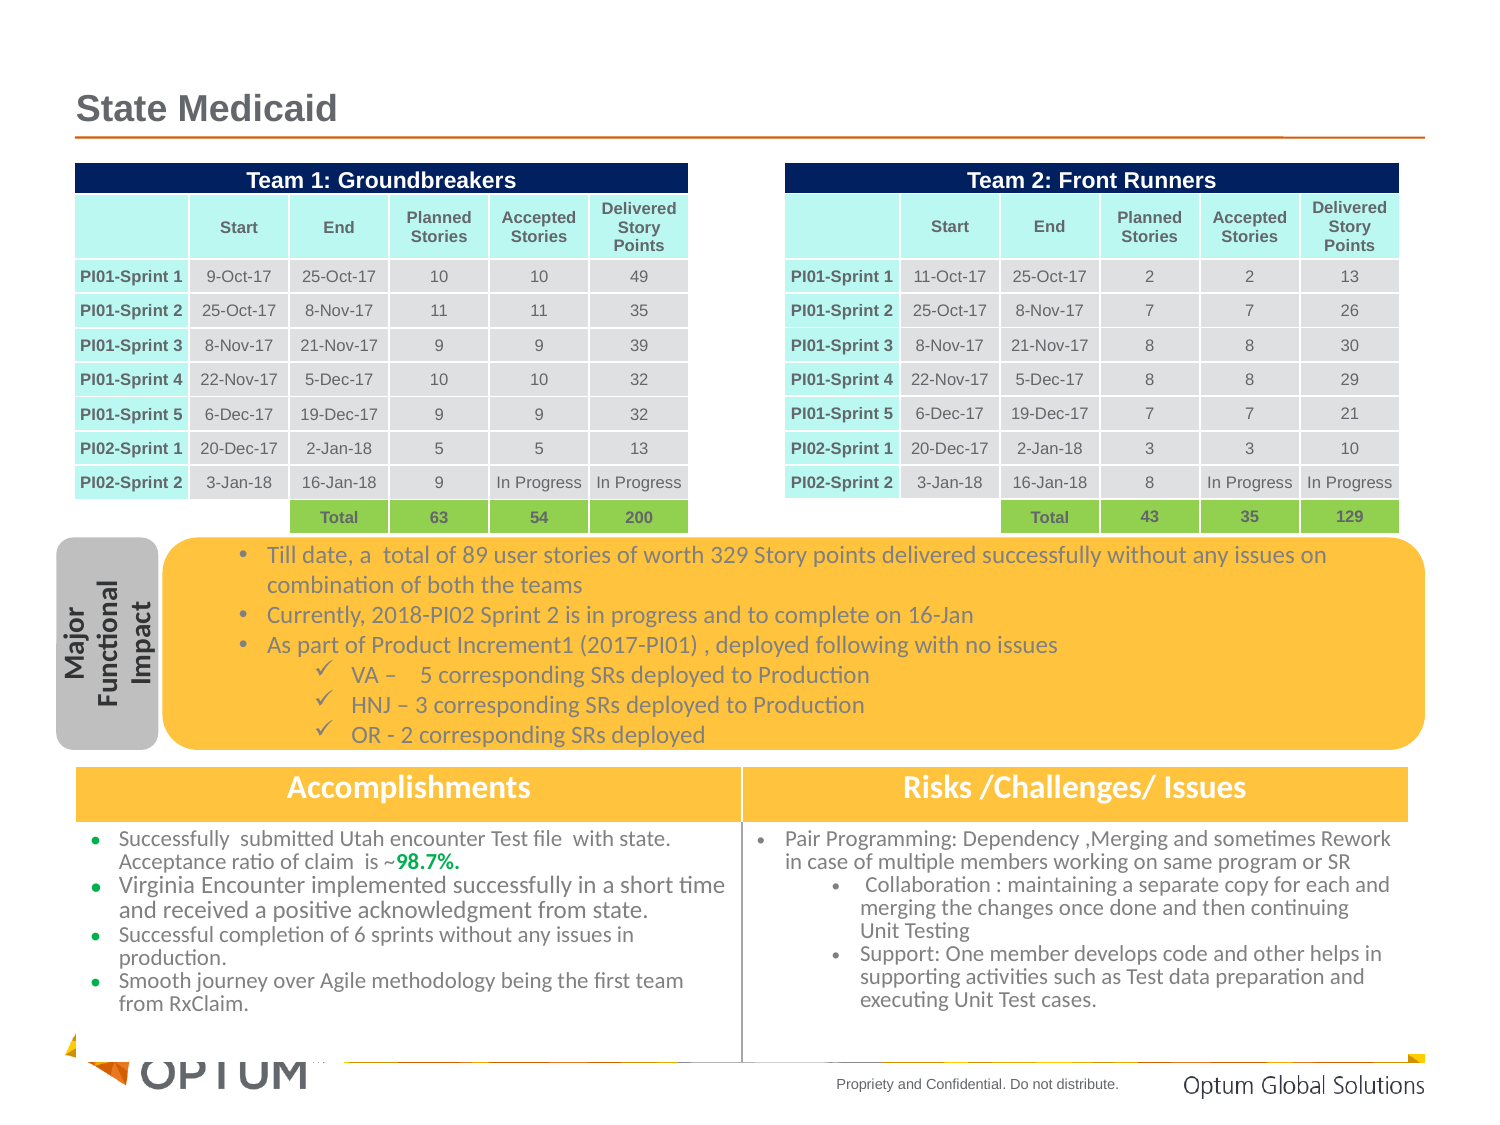

State Medicaid
| Team 2: Front Runners |  |  |  |  |  |
| --- | --- | --- | --- | --- | --- |
|  | Start | End | Planned Stories | Accepted Stories | Delivered Story Points |
| PI01-Sprint 1 | 11-Oct-17 | 25-Oct-17 | 2 | 2 | 13 |
| PI01-Sprint 2 | 25-Oct-17 | 8-Nov-17 | 7 | 7 | 26 |
| PI01-Sprint 3 | 8-Nov-17 | 21-Nov-17 | 8 | 8 | 30 |
| PI01-Sprint 4 | 22-Nov-17 | 5-Dec-17 | 8 | 8 | 29 |
| PI01-Sprint 5 | 6-Dec-17 | 19-Dec-17 | 7 | 7 | 21 |
| PI02-Sprint 1 | 20-Dec-17 | 2-Jan-18 | 3 | 3 | 10 |
| PI02-Sprint 2 | 3-Jan-18 | 16-Jan-18 | 8 | In Progress | In Progress |
|  |  | Total | 43 | 35 | 129 |
| Team 1: Groundbreakers |  |  |  |  |  |
| --- | --- | --- | --- | --- | --- |
|  | Start | End | Planned Stories | Accepted Stories | Delivered Story Points |
| PI01-Sprint 1 | 9-Oct-17 | 25-Oct-17 | 10 | 10 | 49 |
| PI01-Sprint 2 | 25-Oct-17 | 8-Nov-17 | 11 | 11 | 35 |
| PI01-Sprint 3 | 8-Nov-17 | 21-Nov-17 | 9 | 9 | 39 |
| PI01-Sprint 4 | 22-Nov-17 | 5-Dec-17 | 10 | 10 | 32 |
| PI01-Sprint 5 | 6-Dec-17 | 19-Dec-17 | 9 | 9 | 32 |
| PI02-Sprint 1 | 20-Dec-17 | 2-Jan-18 | 5 | 5 | 13 |
| PI02-Sprint 2 | 3-Jan-18 | 16-Jan-18 | 9 | In Progress | In Progress |
|  |  | Total | 63 | 54 | 200 |
Major Functional Impact
Till date, a  total of 89 user stories of worth 329 Story points delivered successfully without any issues on combination of both the teams
Currently, 2018-PI02 Sprint 2 is in progress and to complete on 16-Jan
As part of Product Increment1 (2017-PI01) , deployed following with no issues
VA –    5 corresponding SRs deployed to Production
HNJ – 3 corresponding SRs deployed to Production
OR - 2 corresponding SRs deployed
| Accomplishments | Risks /Challenges/ Issues |
| --- | --- |
| Successfully submitted Utah encounter Test file with state. Acceptance ratio of claim is ~98.7%. Virginia Encounter implemented successfully in a short time and received a positive acknowledgment from state. Successful completion of 6 sprints without any issues in production. Smooth journey over Agile methodology being the first team from RxClaim. | Pair Programming: Dependency ,Merging and sometimes Rework in case of multiple members working on same program or SR Collaboration : maintaining a separate copy for each and merging the changes once done and then continuing Unit Testing Support: One member develops code and other helps in supporting activities such as Test data preparation and executing Unit Test cases. |